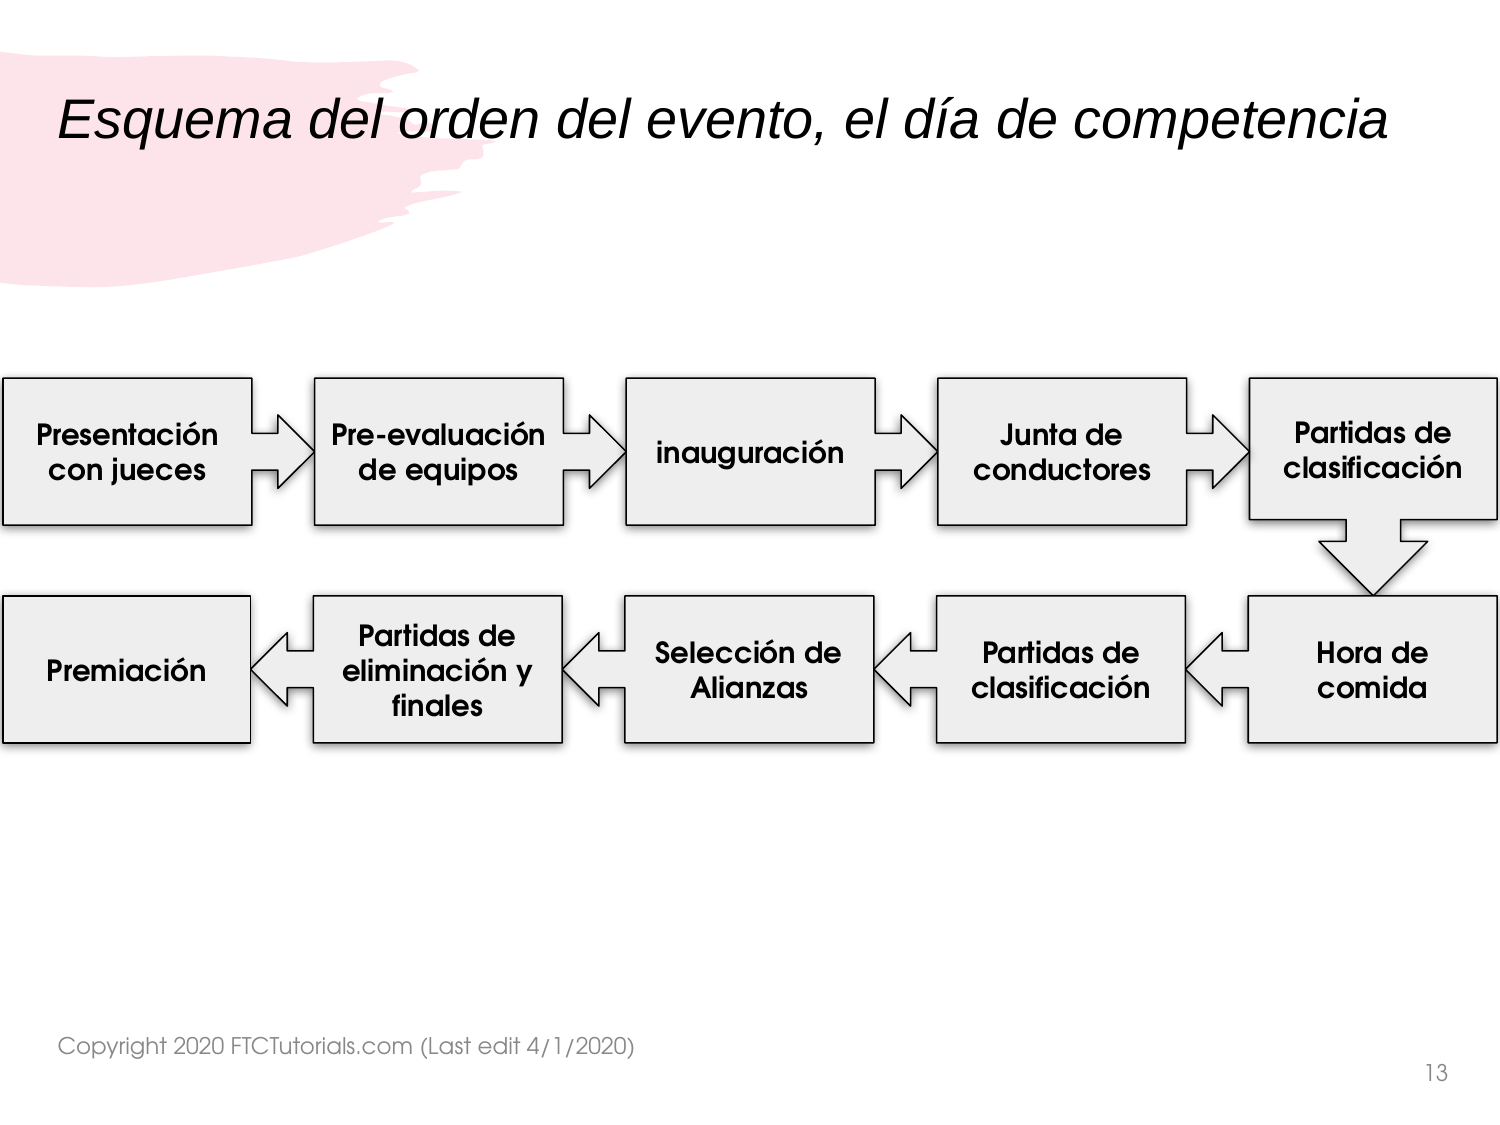

# Esquema del orden del evento, el día de competencia
Presentación con jueces
Pre-evaluación de equipos
inauguración
Junta de conductores
Partidas de clasificación
Premiación
Partidas de eliminación y finales
Selección de Alianzas
Partidas de clasificación
Hora de comida
Copyright 2020 FTCTutorials.com (Last edit 4/1/2020)

13